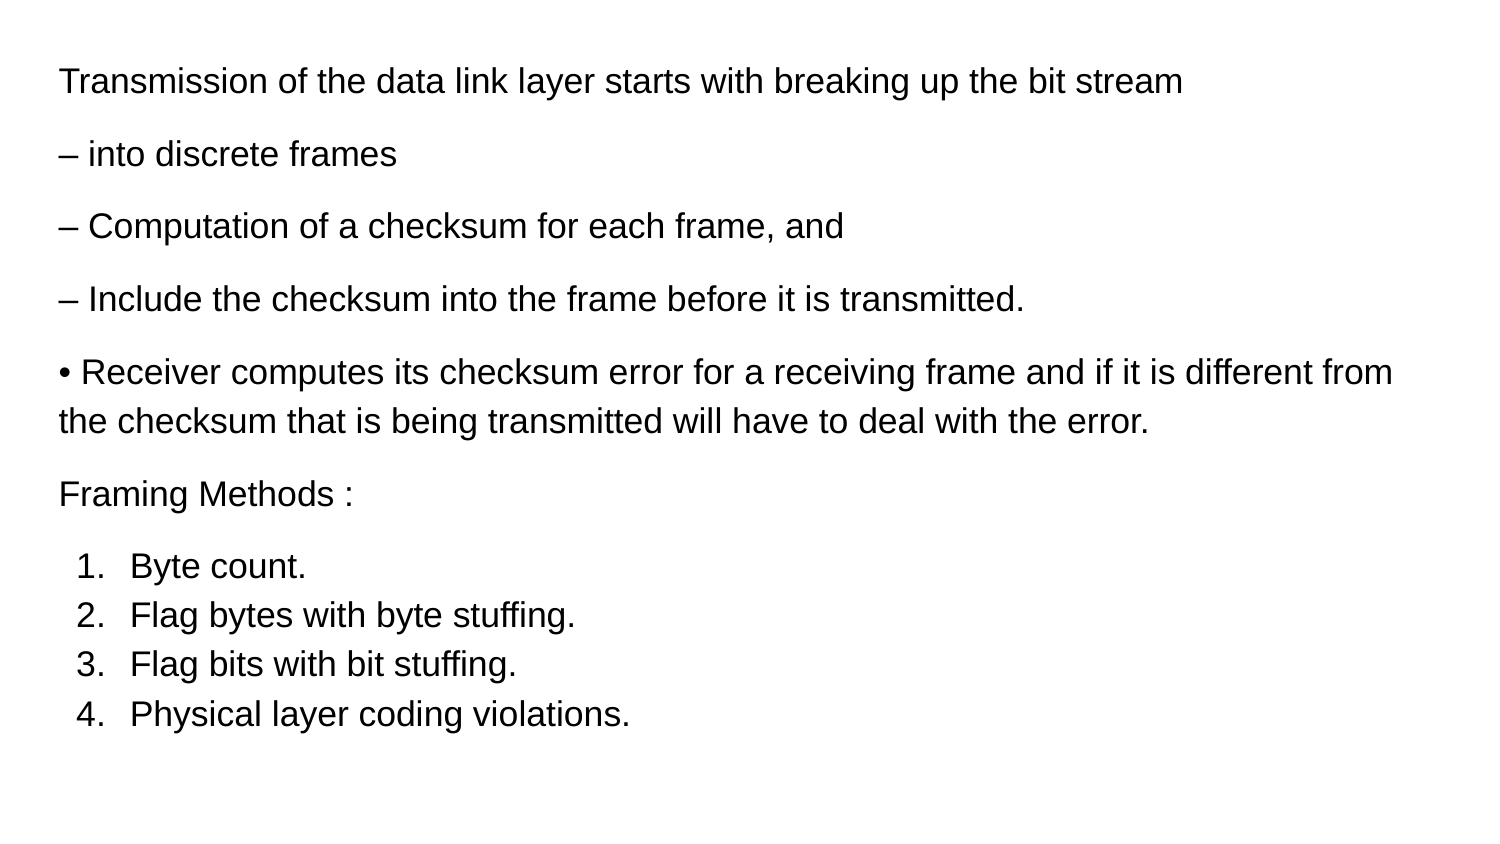

Transmission of the data link layer starts with breaking up the bit stream
– into discrete frames
– Computation of a checksum for each frame, and
– Include the checksum into the frame before it is transmitted.
• Receiver computes its checksum error for a receiving frame and if it is different from the checksum that is being transmitted will have to deal with the error.
Framing Methods :
Byte count.
Flag bytes with byte stuffing.
Flag bits with bit stuffing.
Physical layer coding violations.